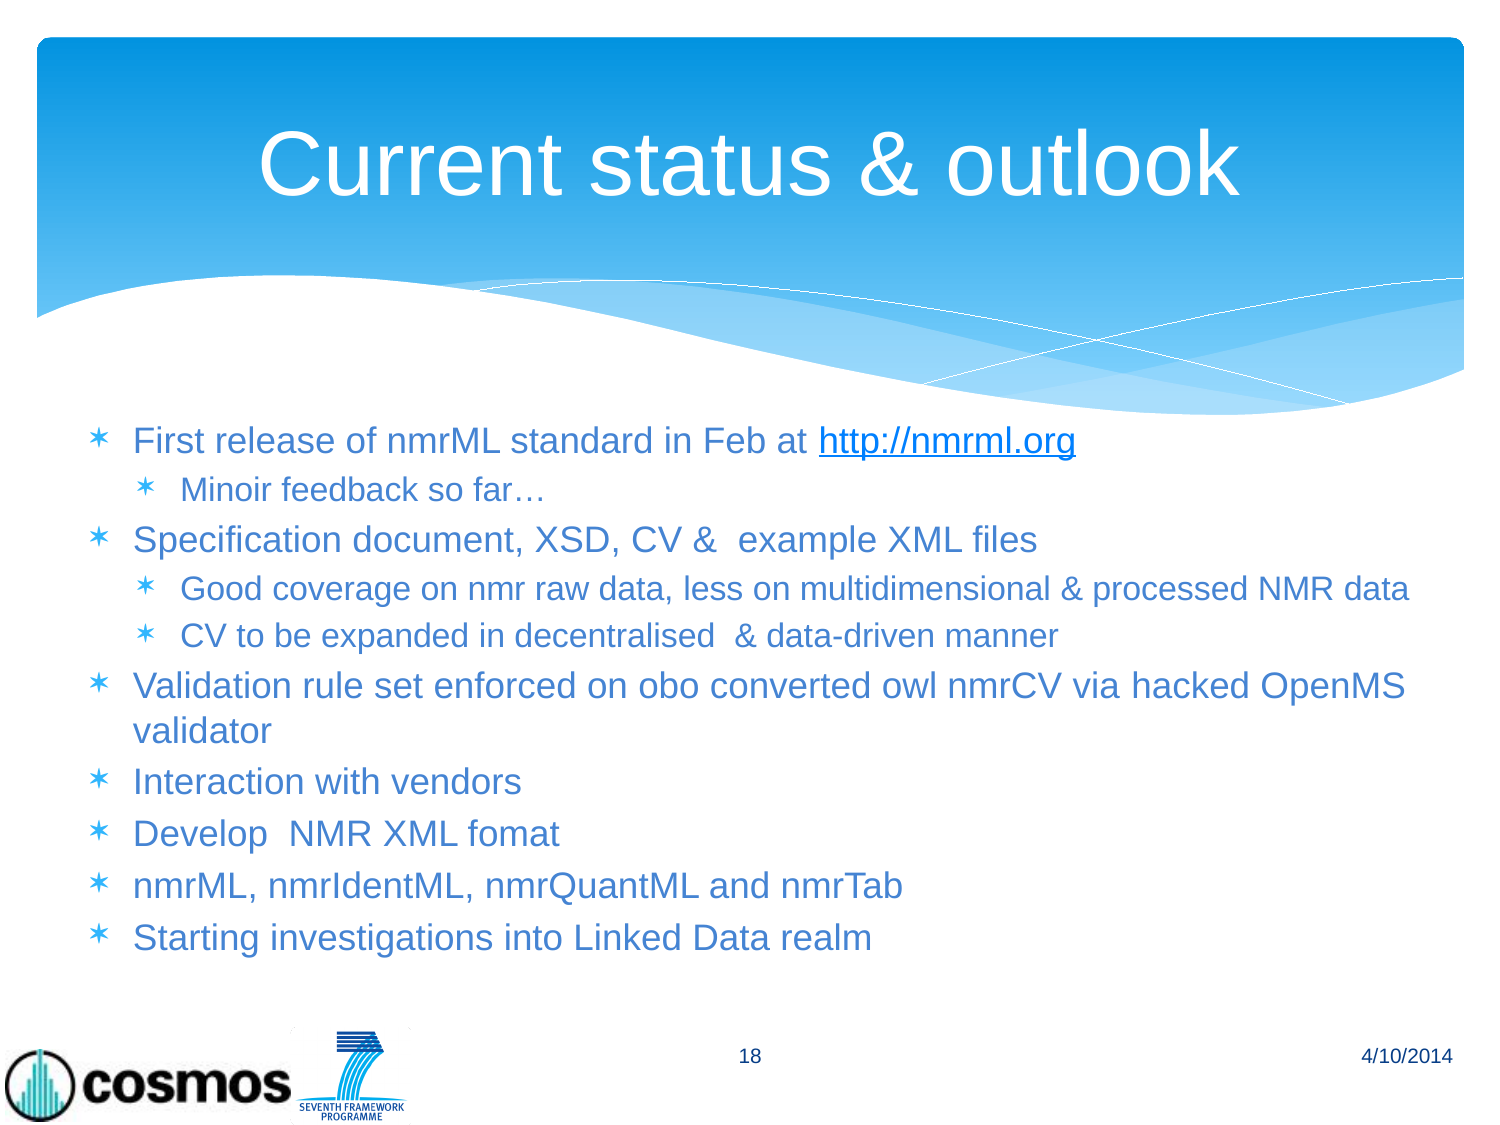

# Current status & outlook
First release of nmrML standard in Feb at http://nmrml.org
Minoir feedback so far…
Specification document, XSD, CV &  example XML files
Good coverage on nmr raw data, less on multidimensional & processed NMR data
CV to be expanded in decentralised  & data-driven manner
Validation rule set enforced on obo converted owl nmrCV via hacked OpenMS validator
Interaction with vendors
Develop  NMR XML fomat
nmrML, nmrIdentML, nmrQuantML and nmrTab
Starting investigations into Linked Data realm

18

4/10/2014